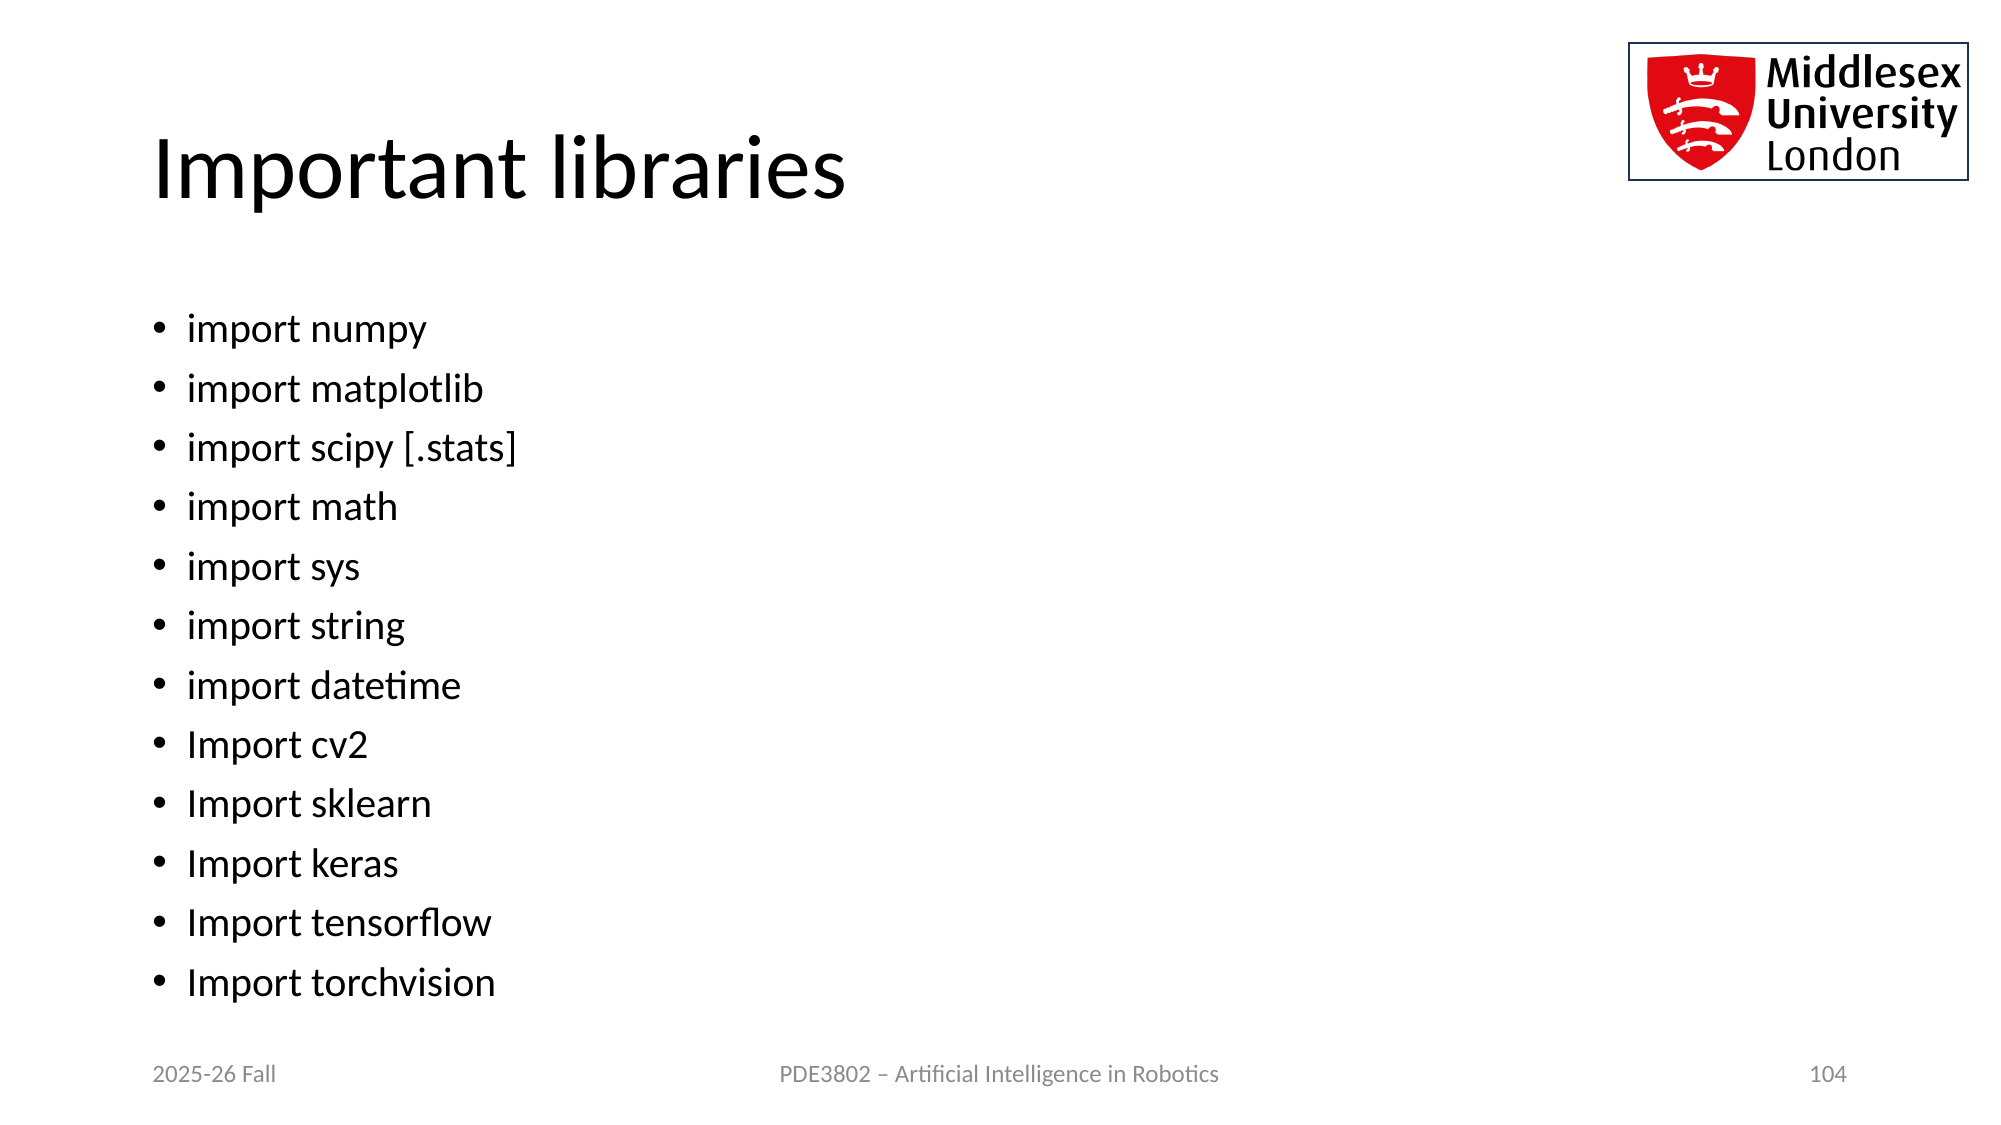

# Important libraries
import numpy
import matplotlib
import scipy [.stats]
import math
import sys
import string
import datetime
Import cv2
Import sklearn
Import keras
Import tensorflow
Import torchvision
2025-26 Fall
PDE3802 – Artificial Intelligence in Robotics
104